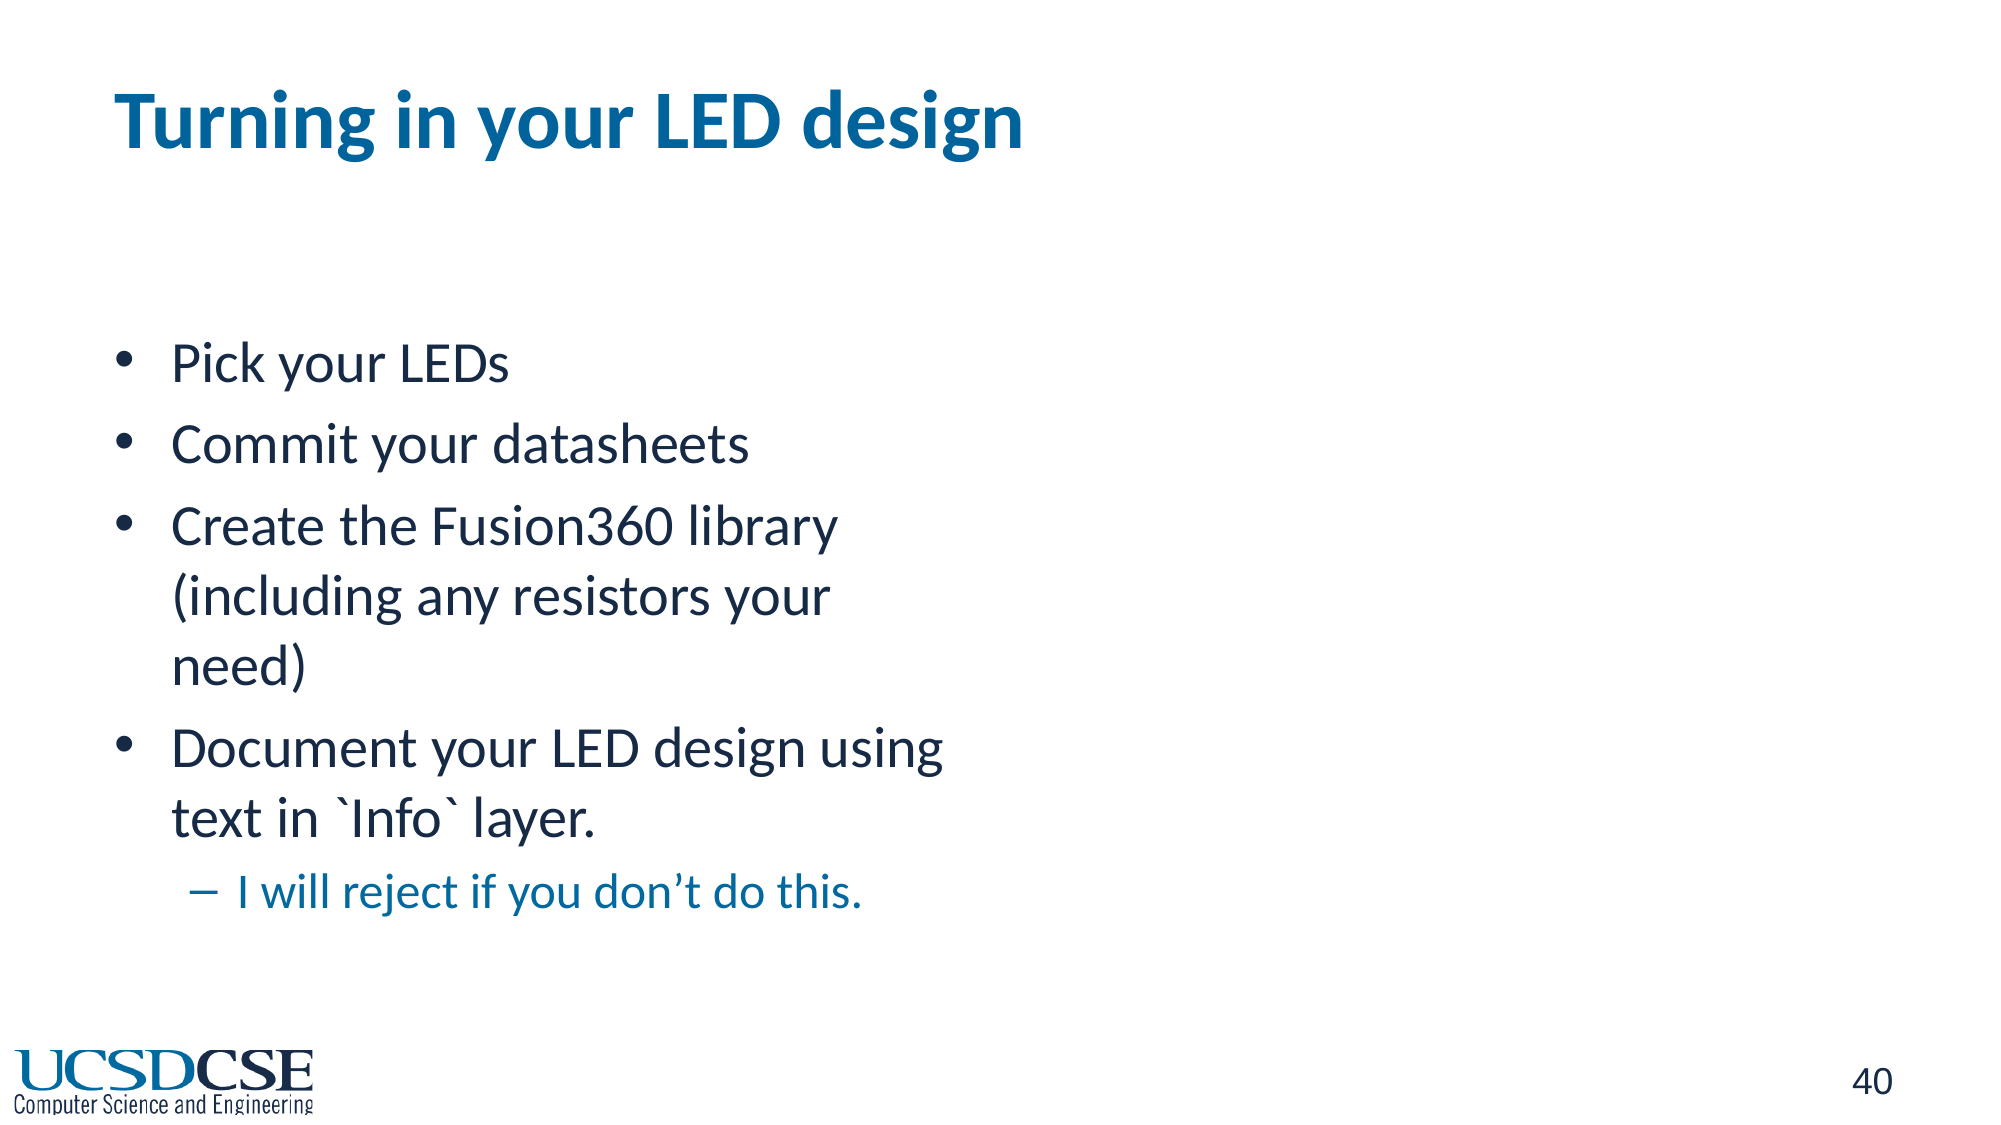

# Turning in your LED design
Pick your LEDs
Commit your datasheets
Create the Fusion360 library (including any resistors your need)
Document your LED design using text in `Info` layer.
I will reject if you don’t do this.